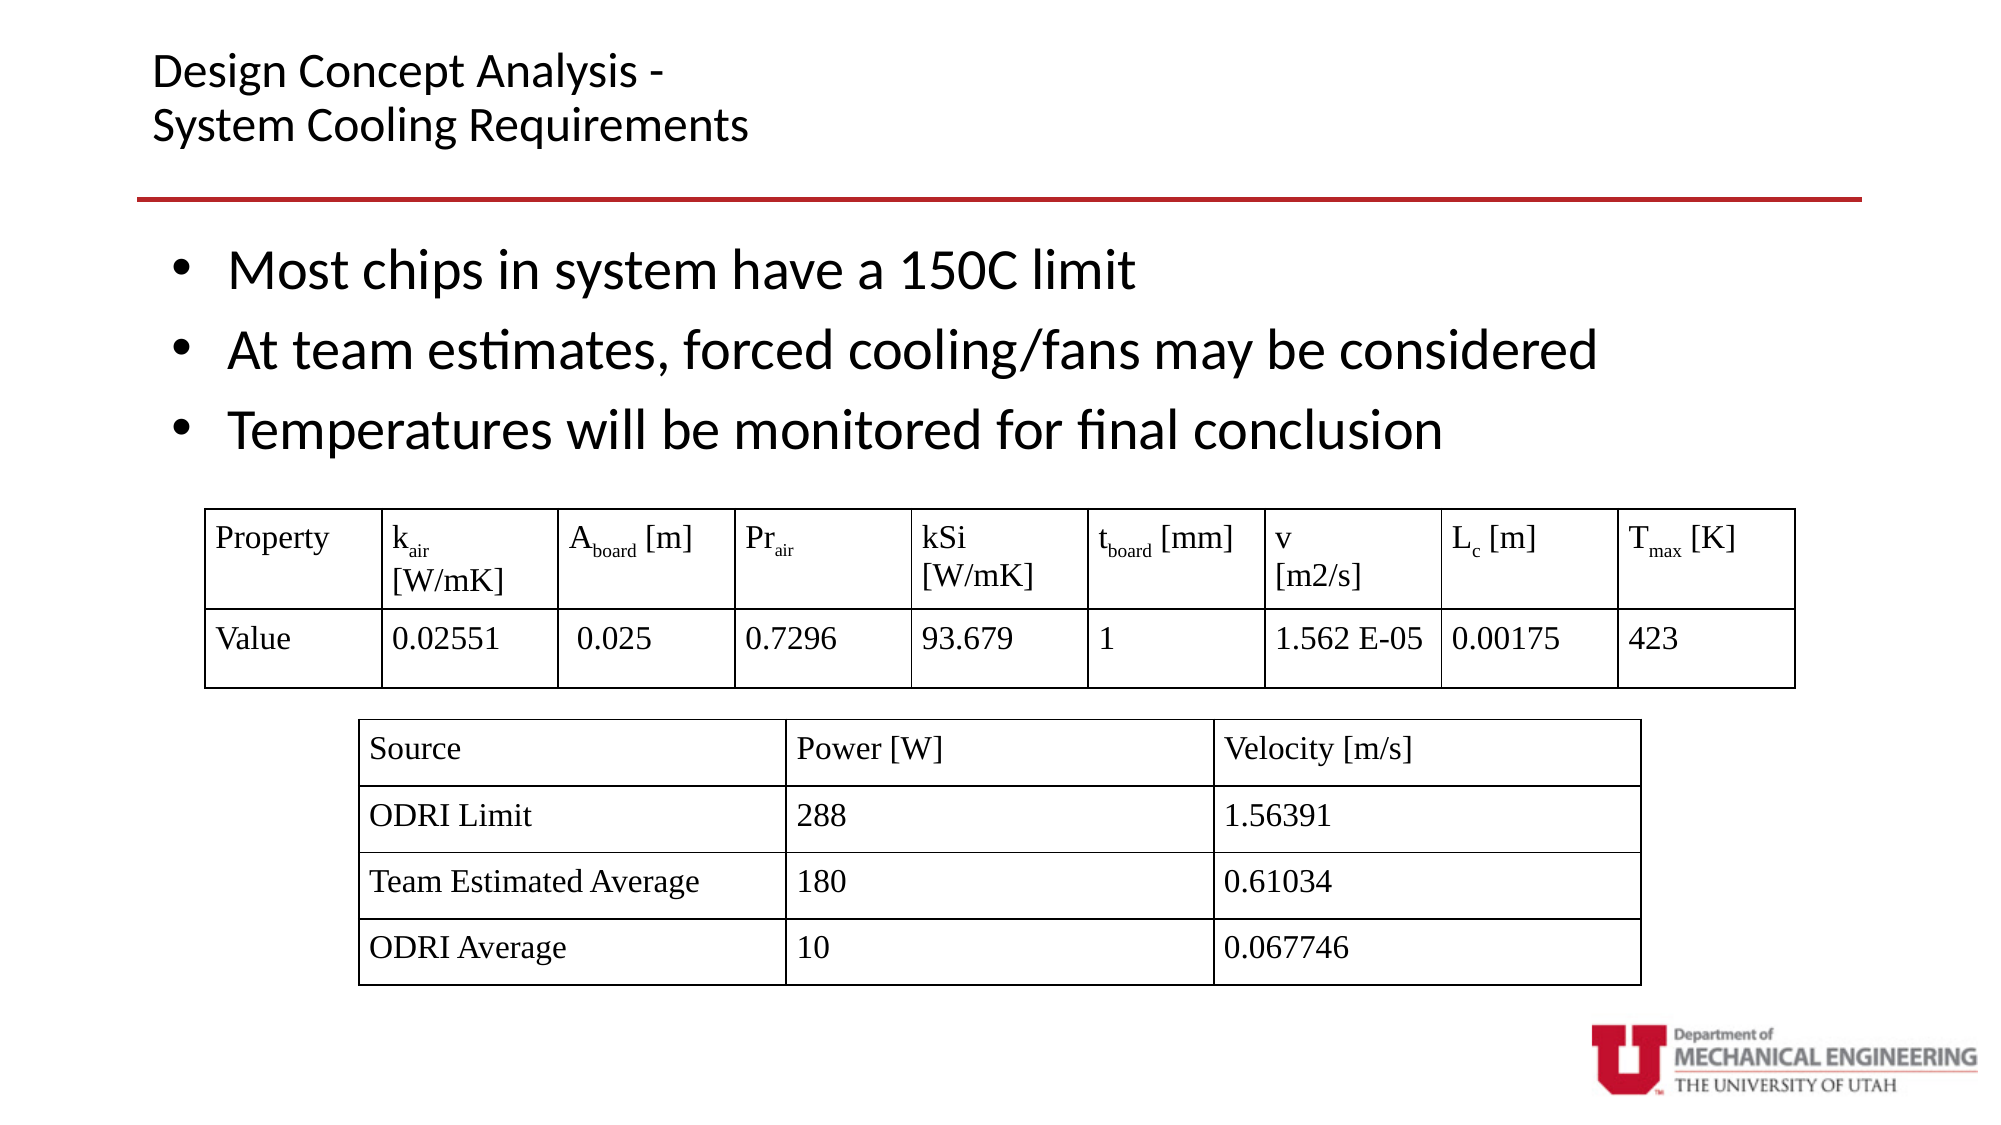

# Design Concept Analysis -
System Cooling Requirements
Most chips in system have a 150C limit
At team estimates, forced cooling/fans may be considered
Temperatures will be monitored for final conclusion
| Property | kair [W/mK] | Aboard [m] | Prair | kSi [W/mK] | tboard [mm] | v [m2/s] | Lc [m] | Tmax [K] |
| --- | --- | --- | --- | --- | --- | --- | --- | --- |
| Value | 0.02551 | 0.025 | 0.7296 | 93.679 | 1 | 1.562 E-05 | 0.00175 | 423 |
| Source | Power [W] | Velocity [m/s] |
| --- | --- | --- |
| ODRI Limit | 288 | 1.56391 |
| Team Estimated Average | 180 | 0.61034 |
| ODRI Average | 10 | 0.067746 |